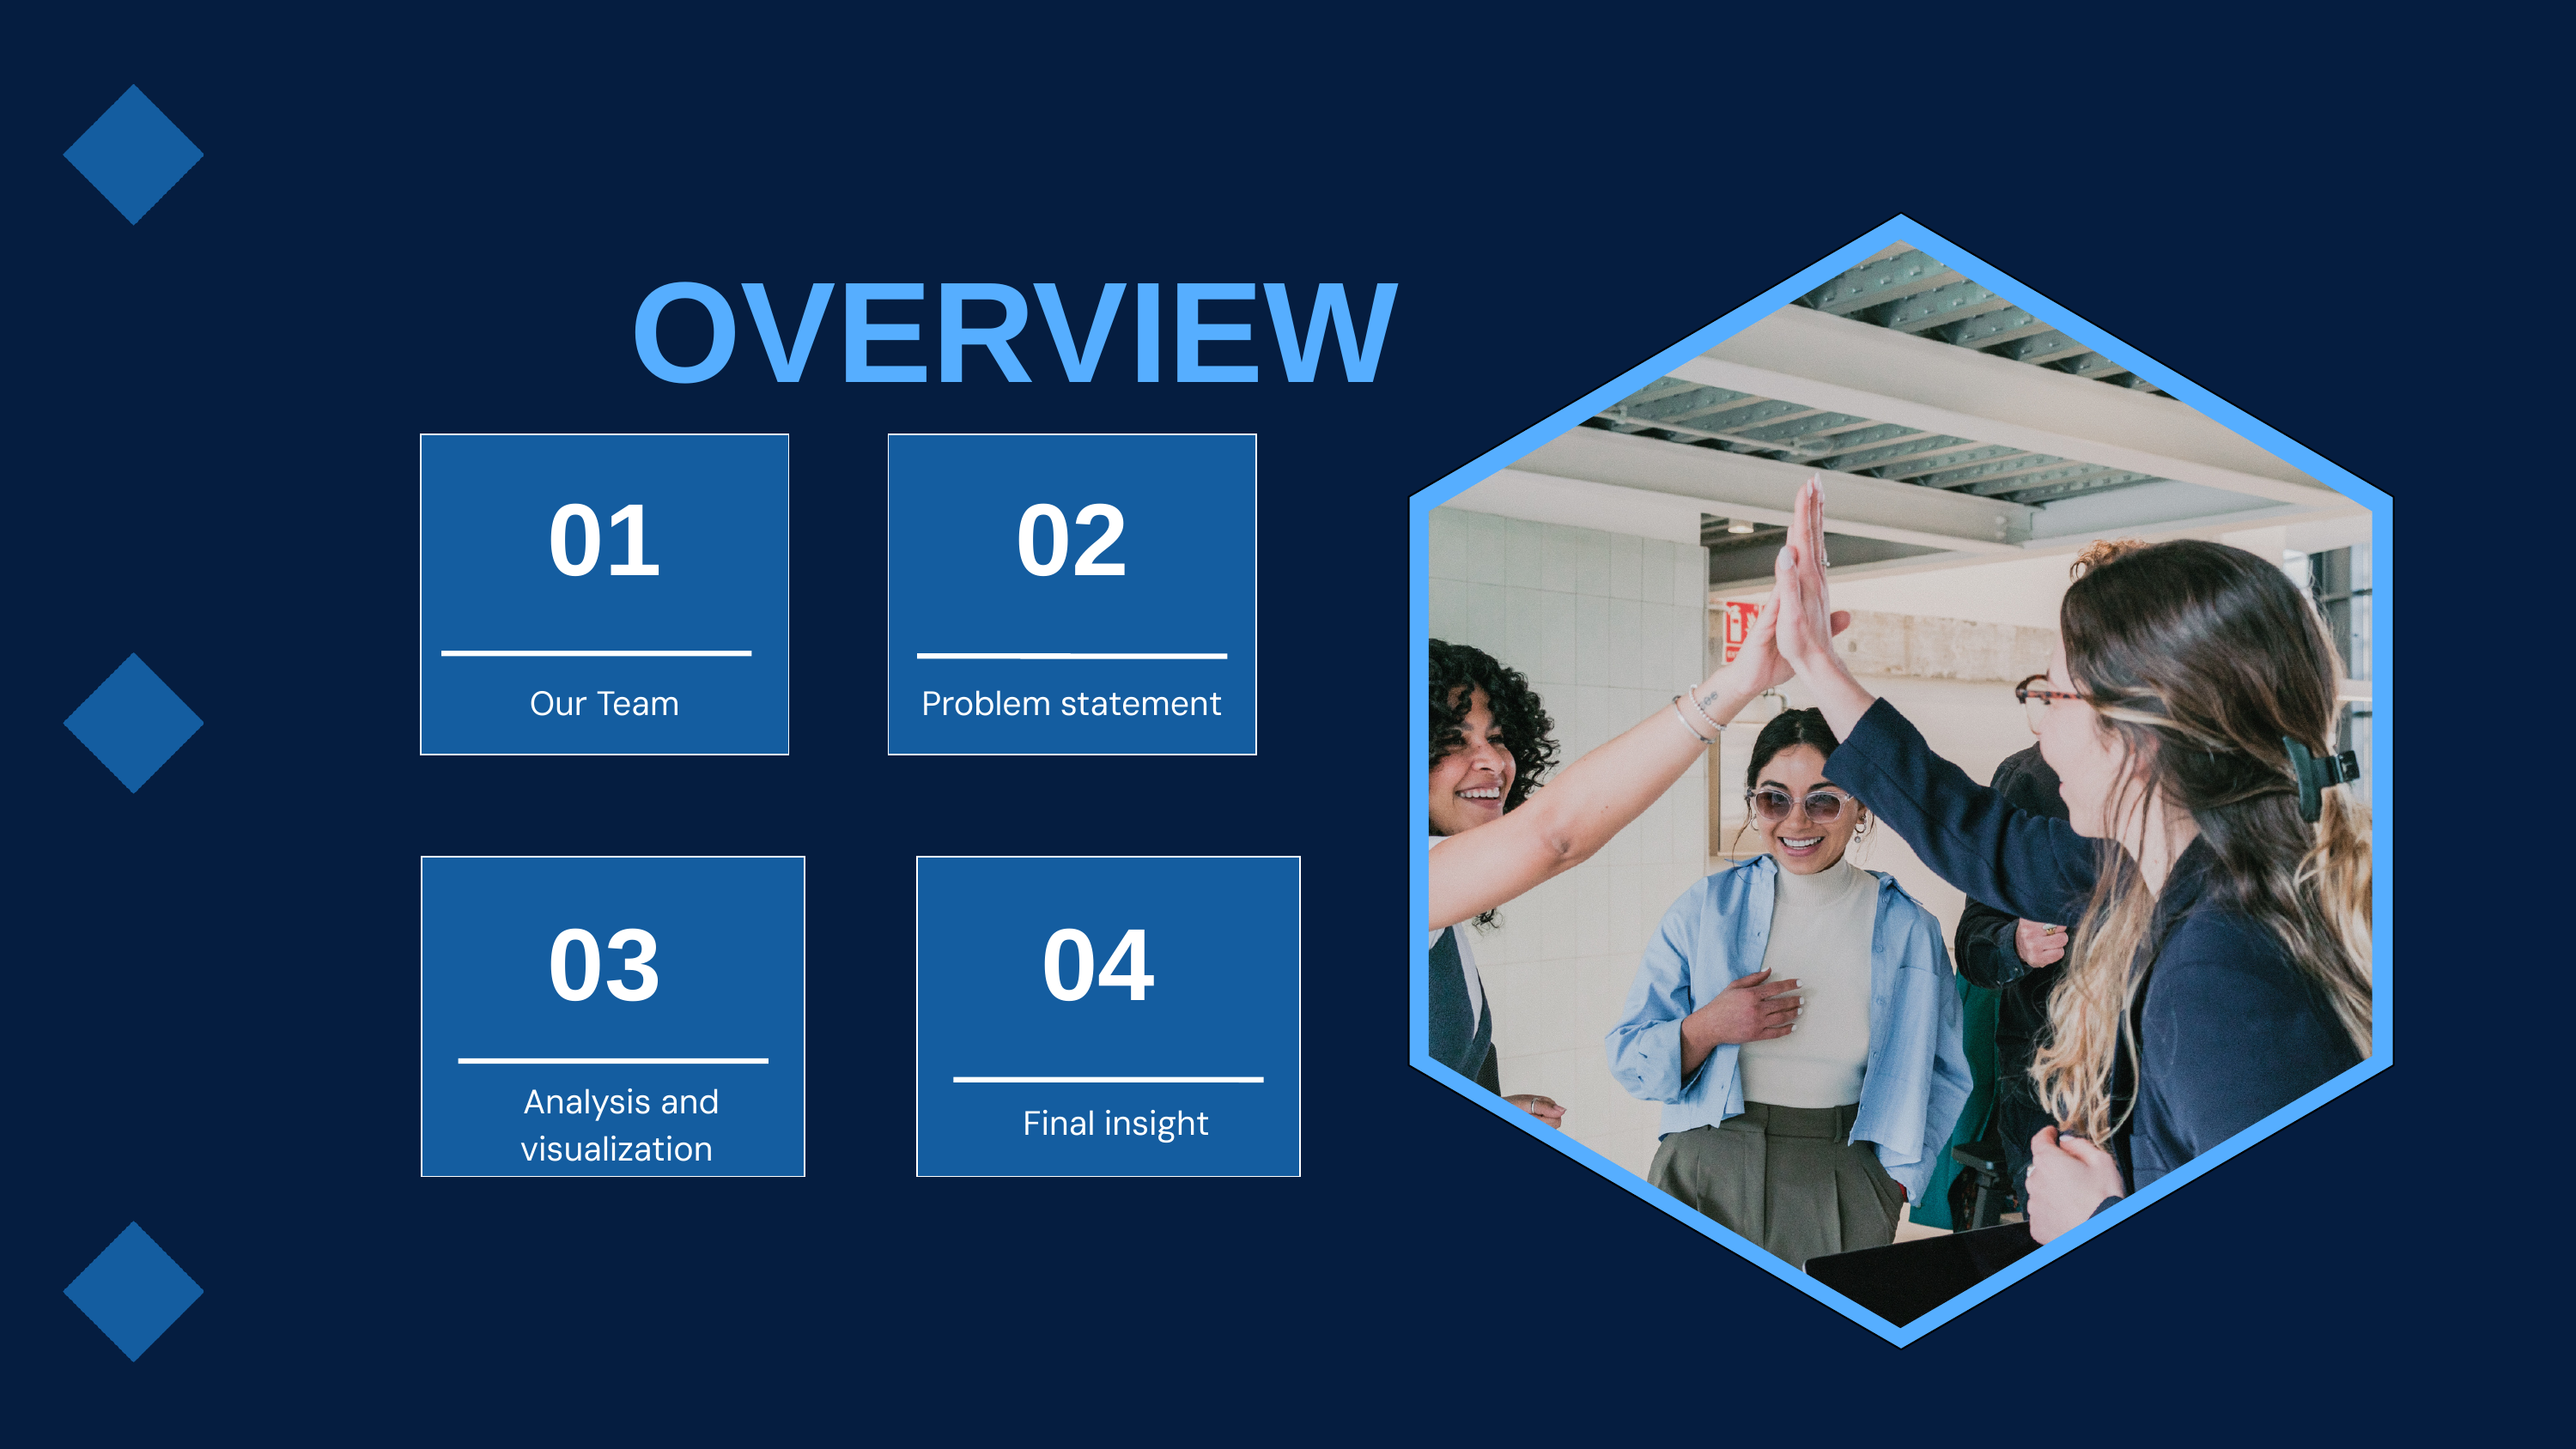

OVERVIEW

01
02

Our Team
Problem statement

03
04

Analysis and visualization

Final insight